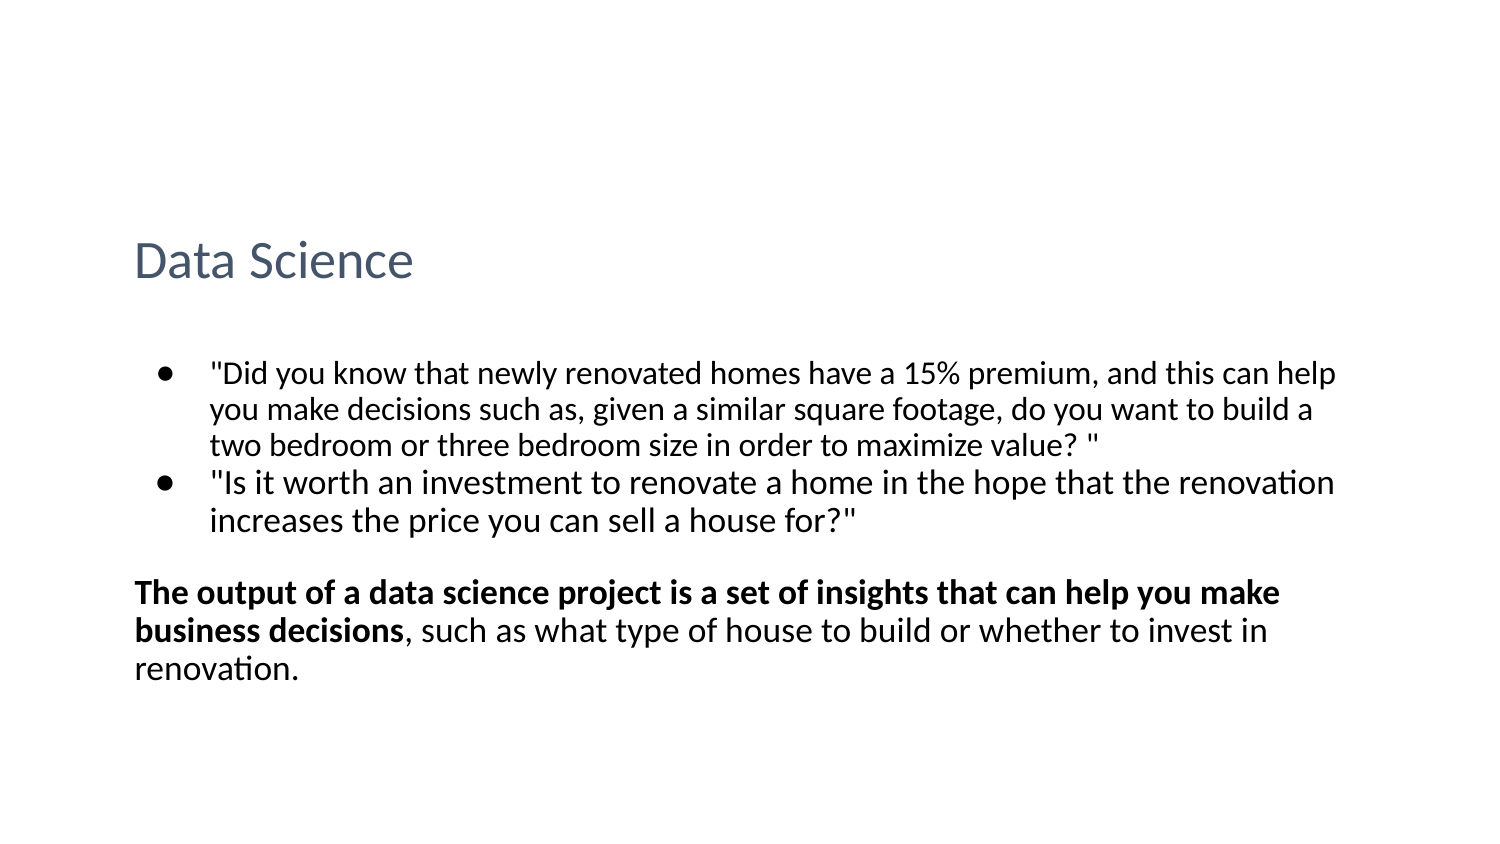

# Data Science
"Did you know that newly renovated homes have a 15% premium, and this can help you make decisions such as, given a similar square footage, do you want to build a two bedroom or three bedroom size in order to maximize value? "
"Is it worth an investment to renovate a home in the hope that the renovation increases the price you can sell a house for?"
The output of a data science project is a set of insights that can help you make business decisions, such as what type of house to build or whether to invest in renovation.